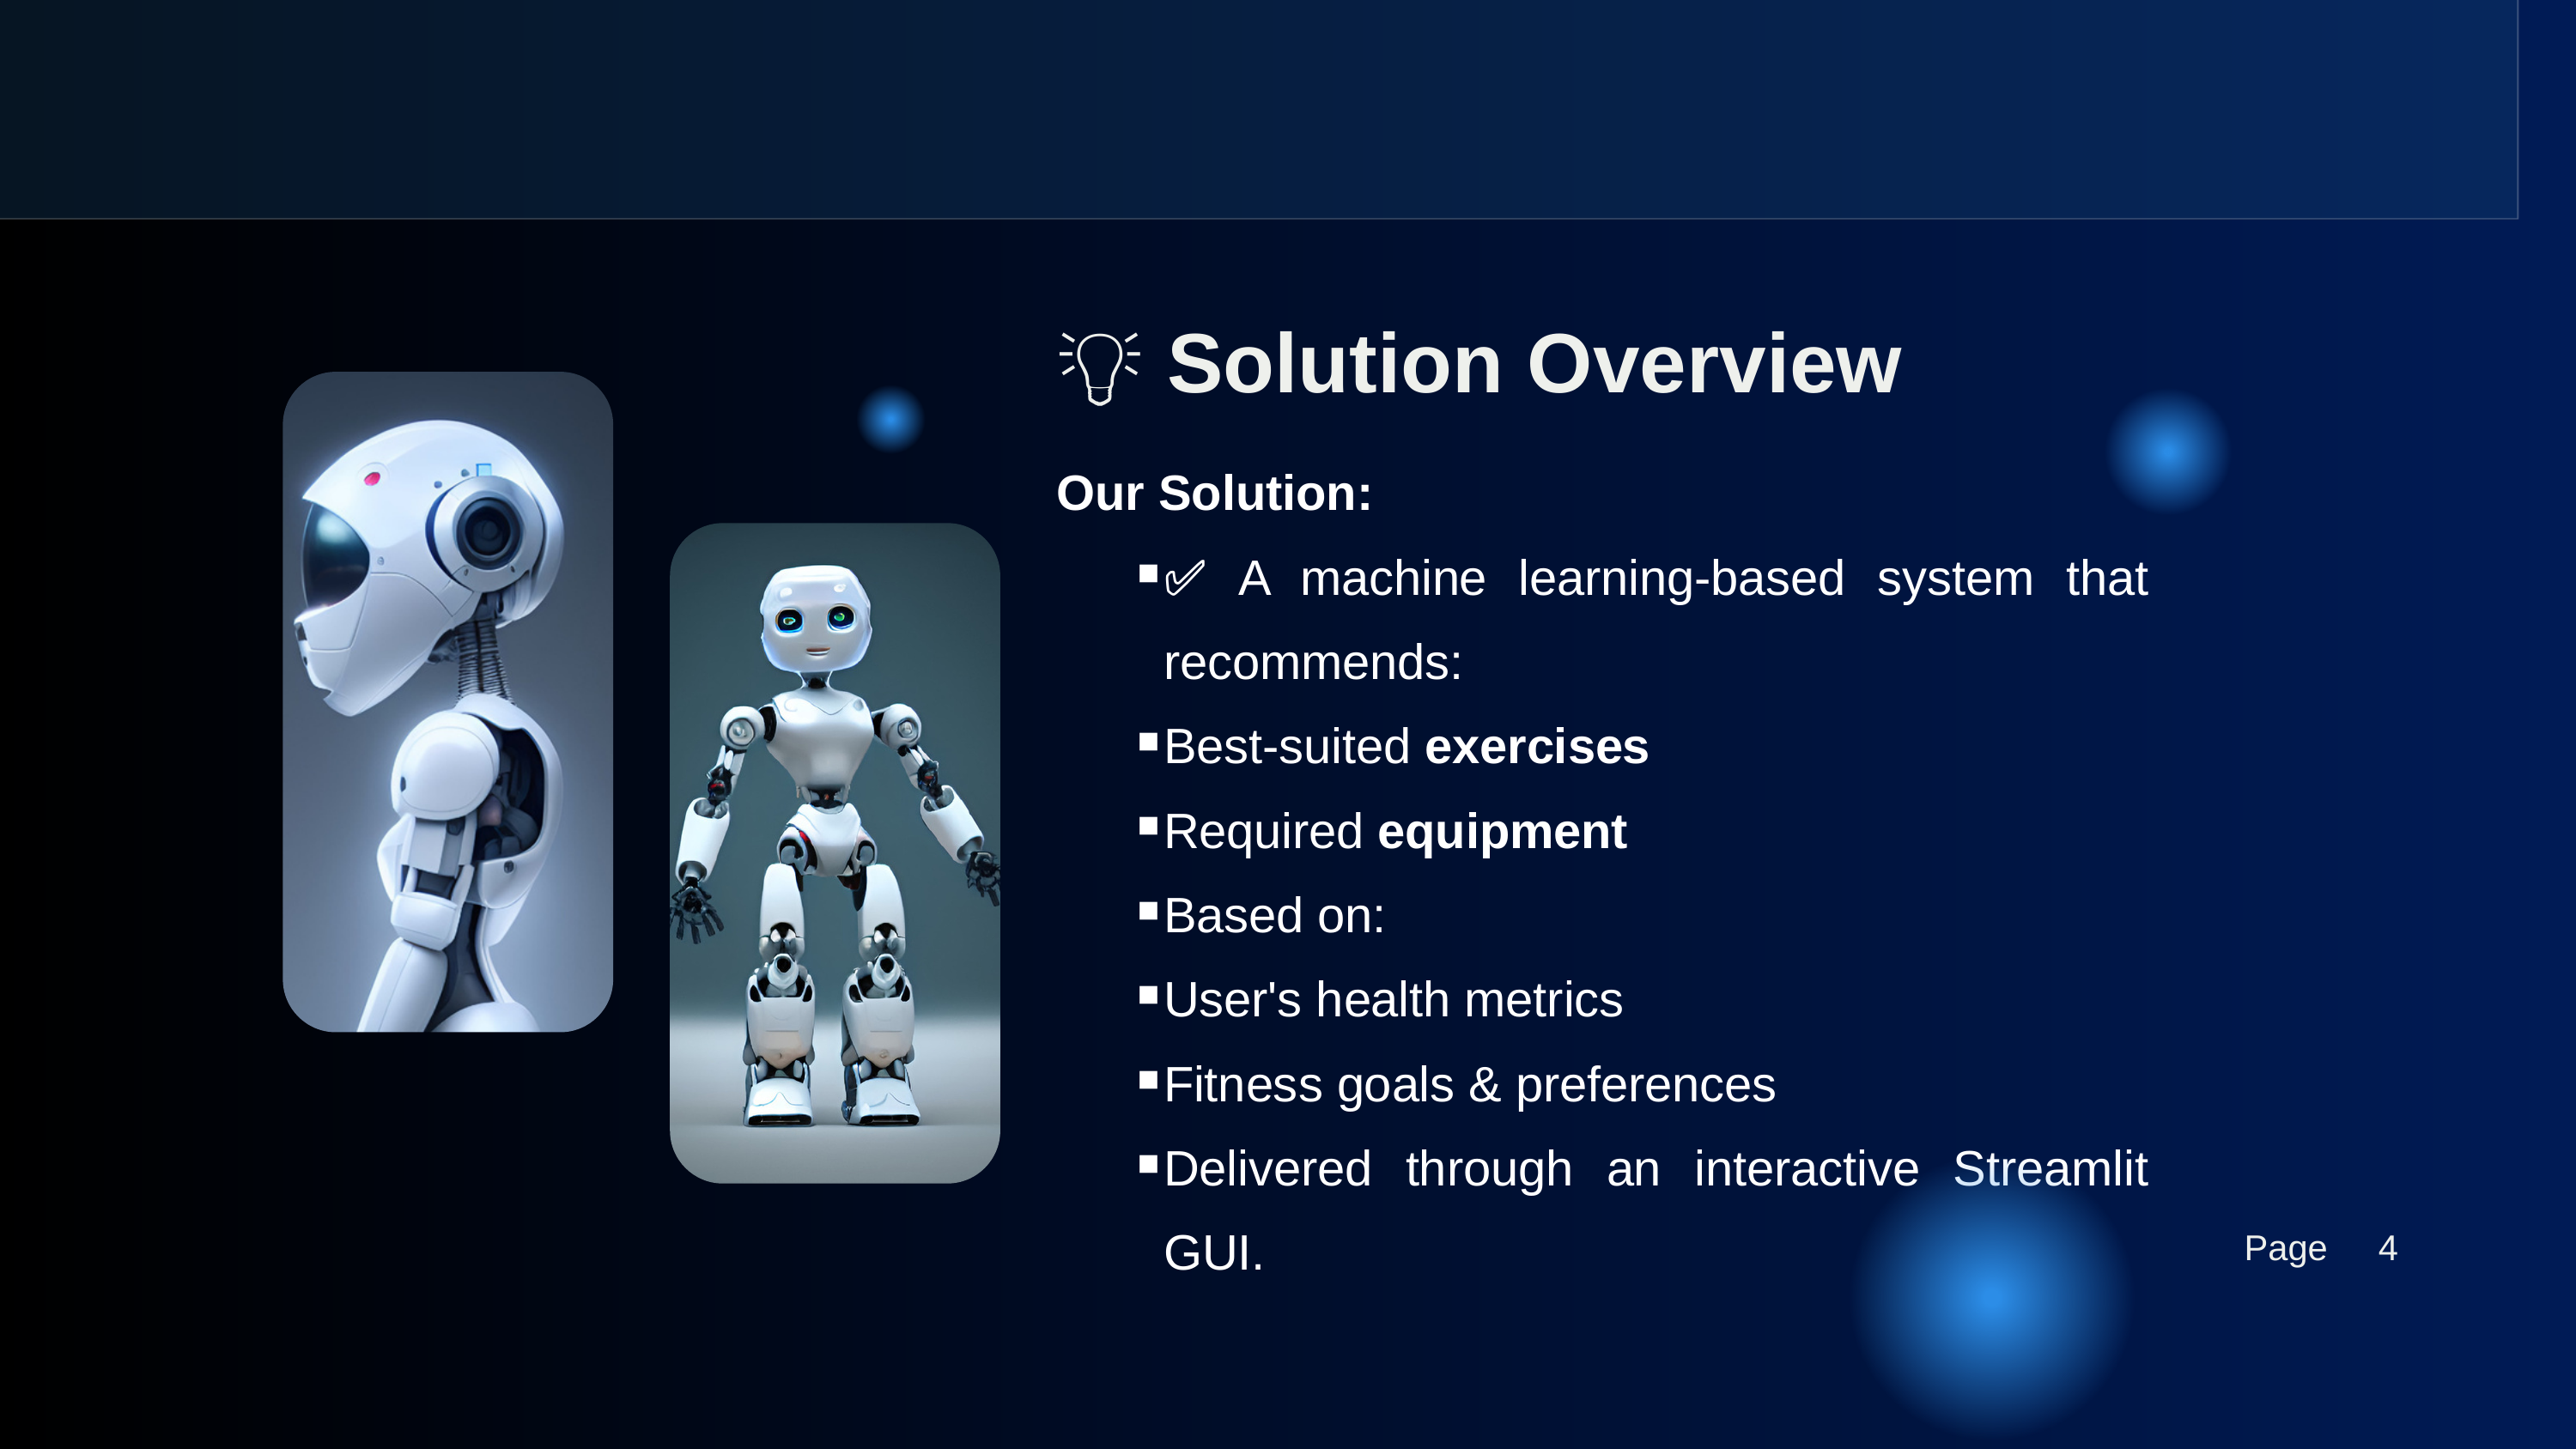

💡 Solution Overview

Our Solution:
✅ A machine learning-based system that recommends:
Best-suited exercises
Required equipment
Based on:
User's health metrics
Fitness goals & preferences
Delivered through an interactive Streamlit GUI.

Page
4